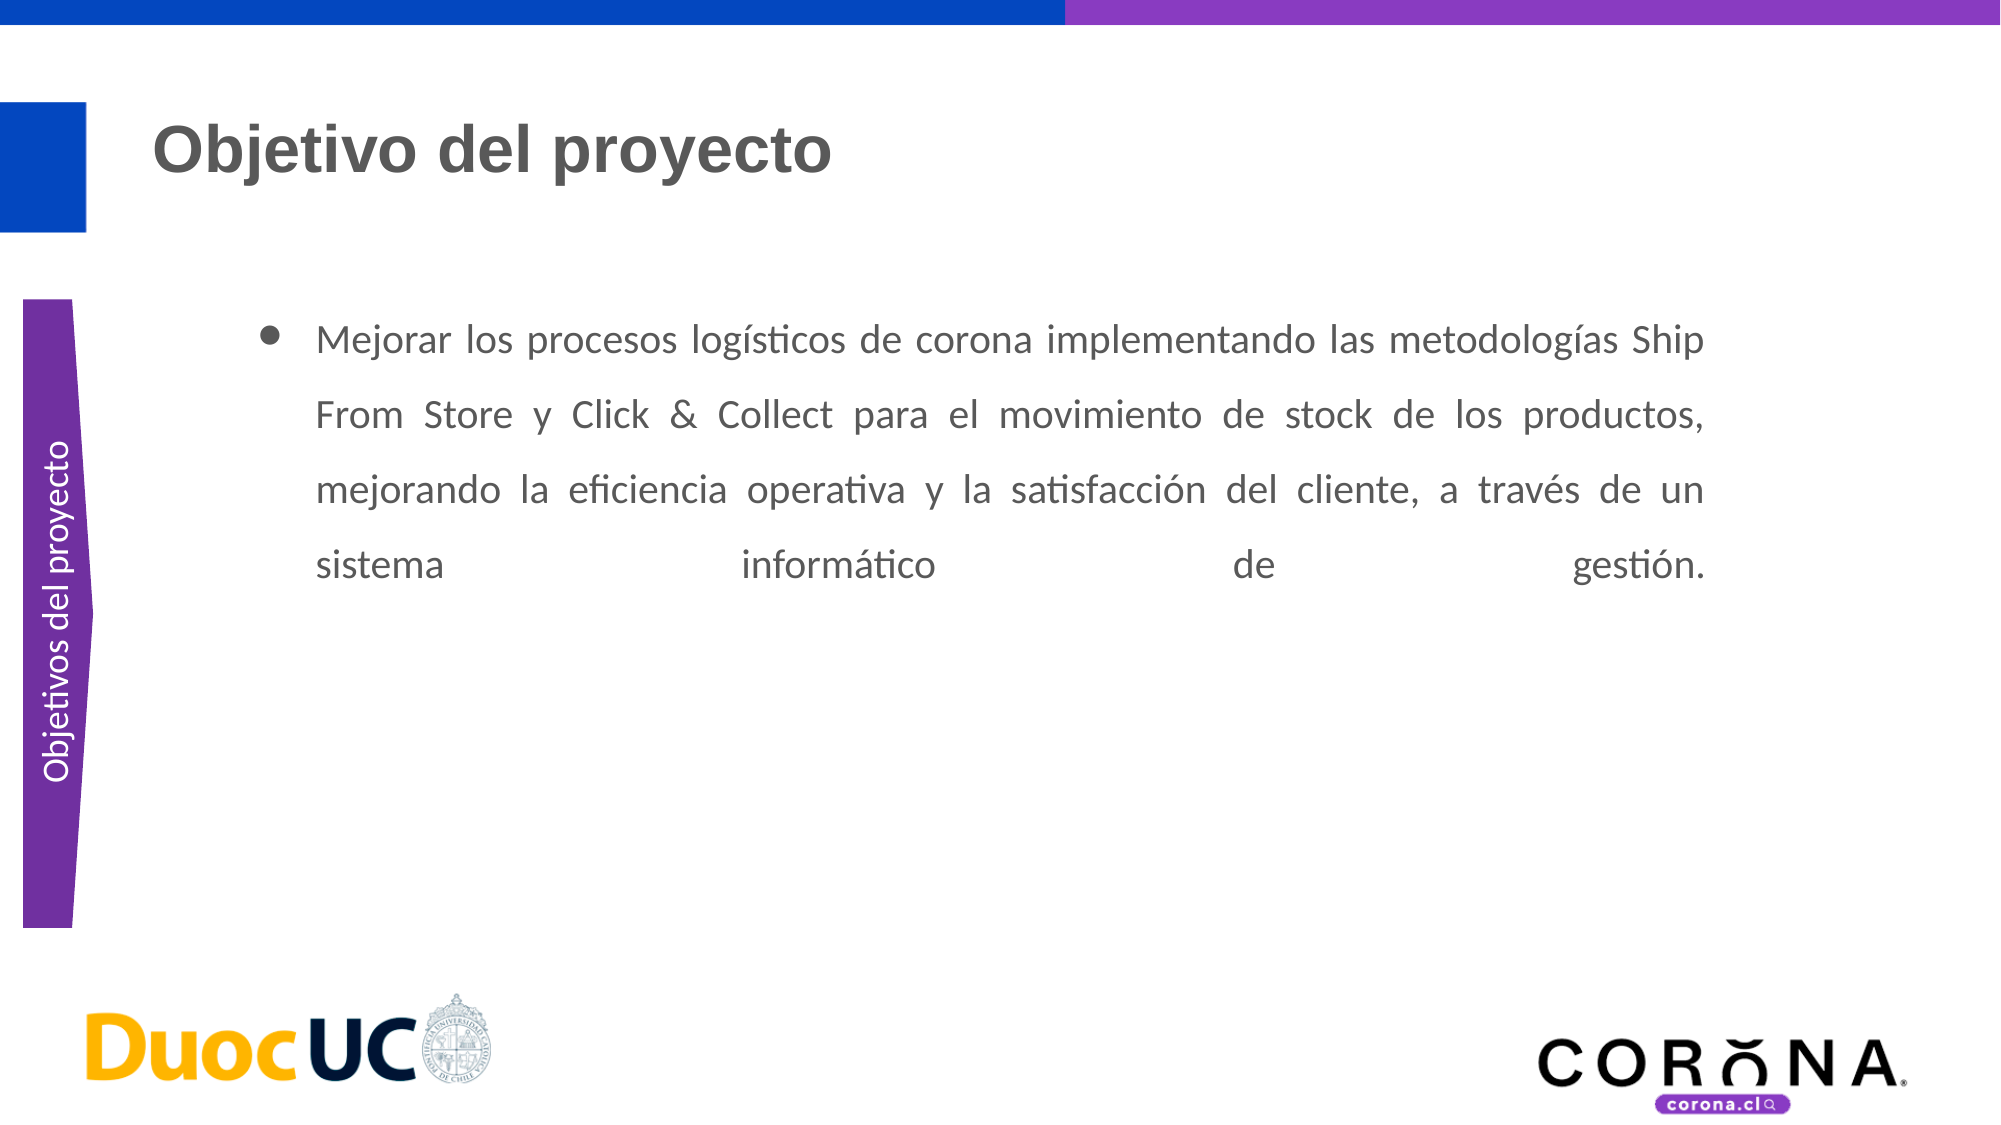

# Objetivo del proyecto
Mejorar los procesos logísticos de corona implementando las metodologías Ship From Store y Click & Collect para el movimiento de stock de los productos, mejorando la eficiencia operativa y la satisfacción del cliente, a través de un sistema informático de gestión.

Objetivos del proyecto
Propósito
8